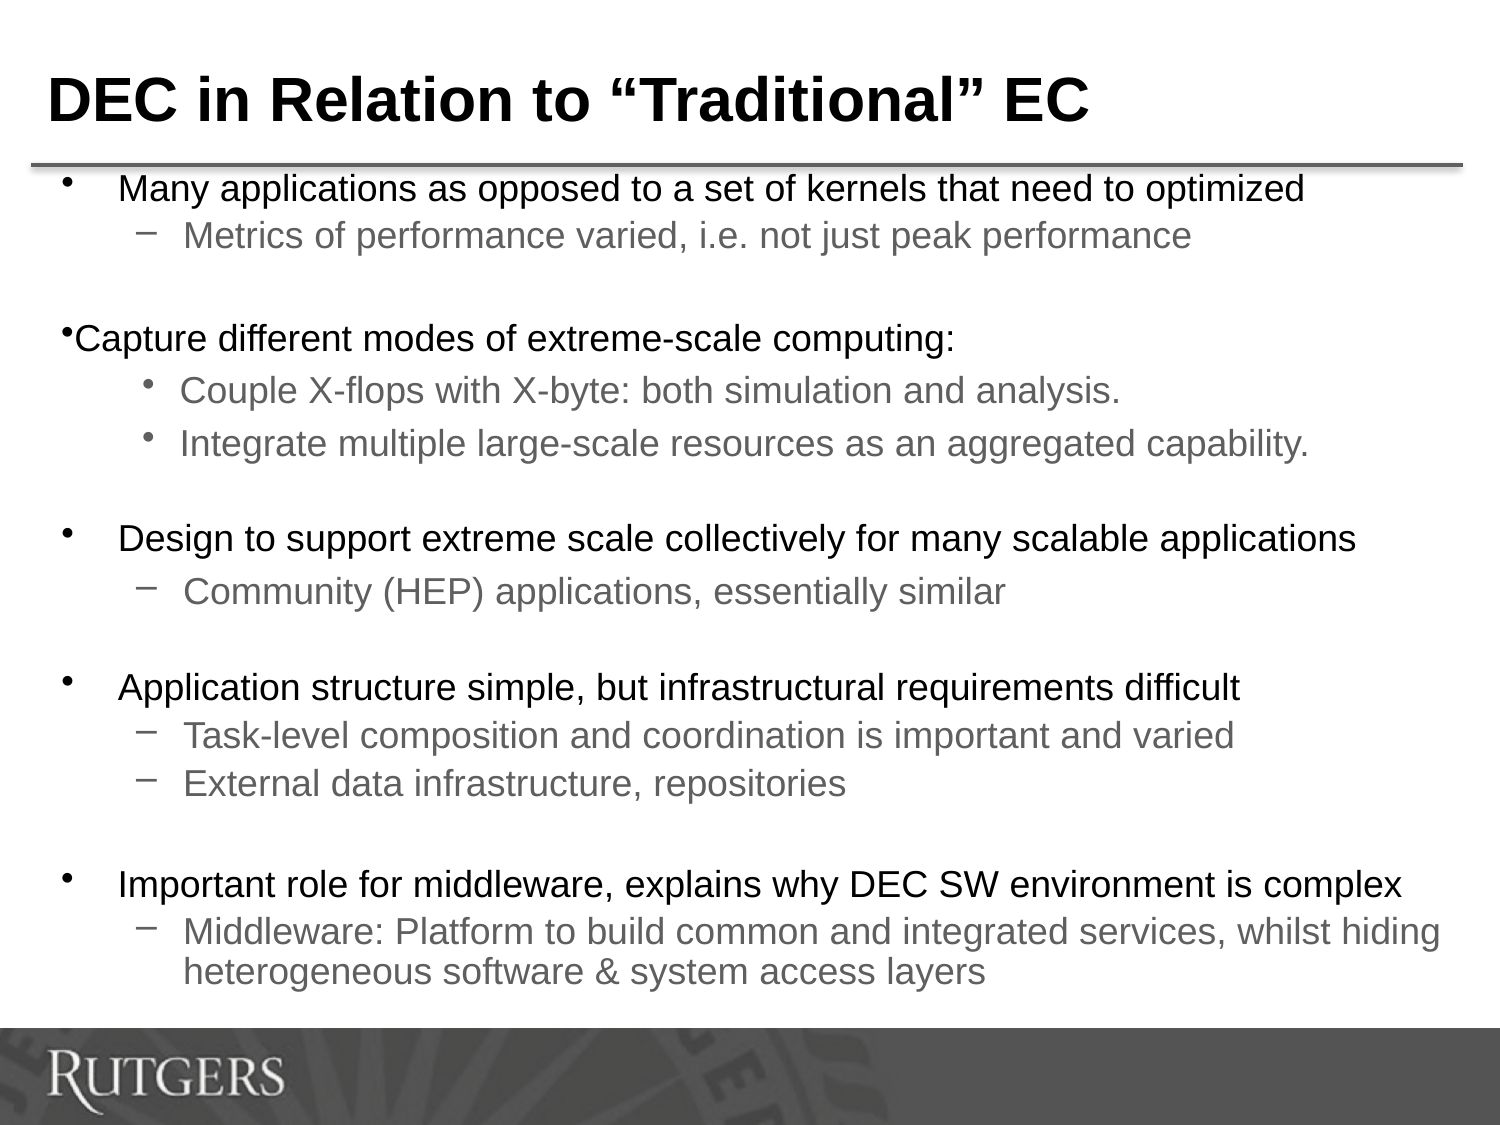

# DEC in Relation to “Traditional” EC
Many applications as opposed to a set of kernels that need to optimized
Metrics of performance varied, i.e. not just peak performance

Capture different modes of extreme-scale computing:
Couple X-flops with X-byte: both simulation and analysis.
Integrate multiple large-scale resources as an aggregated capability.

Design to support extreme scale collectively for many scalable applications
Community (HEP) applications, essentially similar

Application structure simple, but infrastructural requirements difficult
Task-level composition and coordination is important and varied
External data infrastructure, repositories

Important role for middleware, explains why DEC SW environment is complex
Middleware: Platform to build common and integrated services, whilst hiding heterogeneous software & system access layers